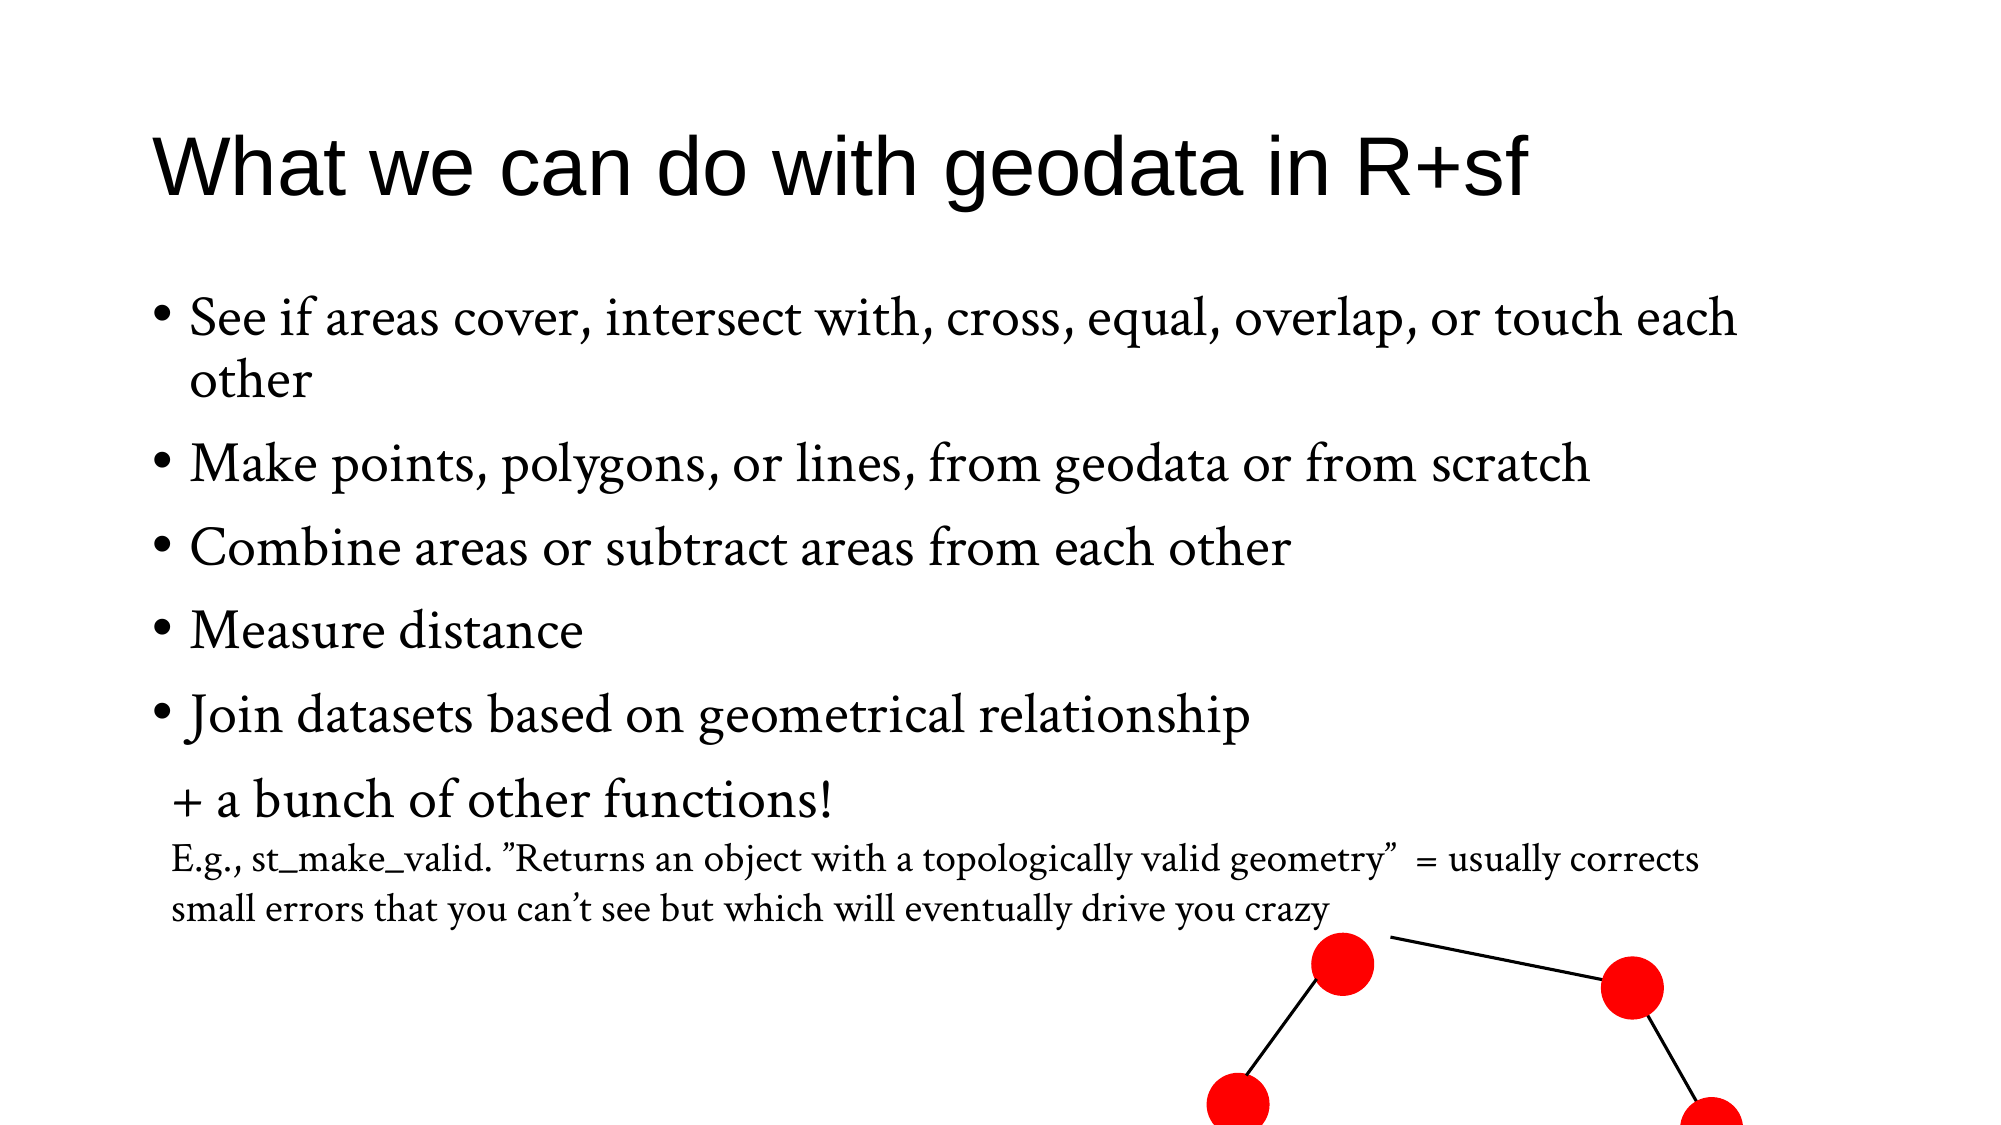

What we can do with geodata in R+sf
See if areas cover, intersect with, cross, equal, overlap, or touch each other
Make points, polygons, or lines, from geodata or from scratch
Combine areas or subtract areas from each other
Measure distance
Join datasets based on geometrical relationship
+ a bunch of other functions!
E.g., st_make_valid. ”Returns an object with a topologically valid geometry”  = usually corrects small errors that you can’t see but which will eventually drive you crazy